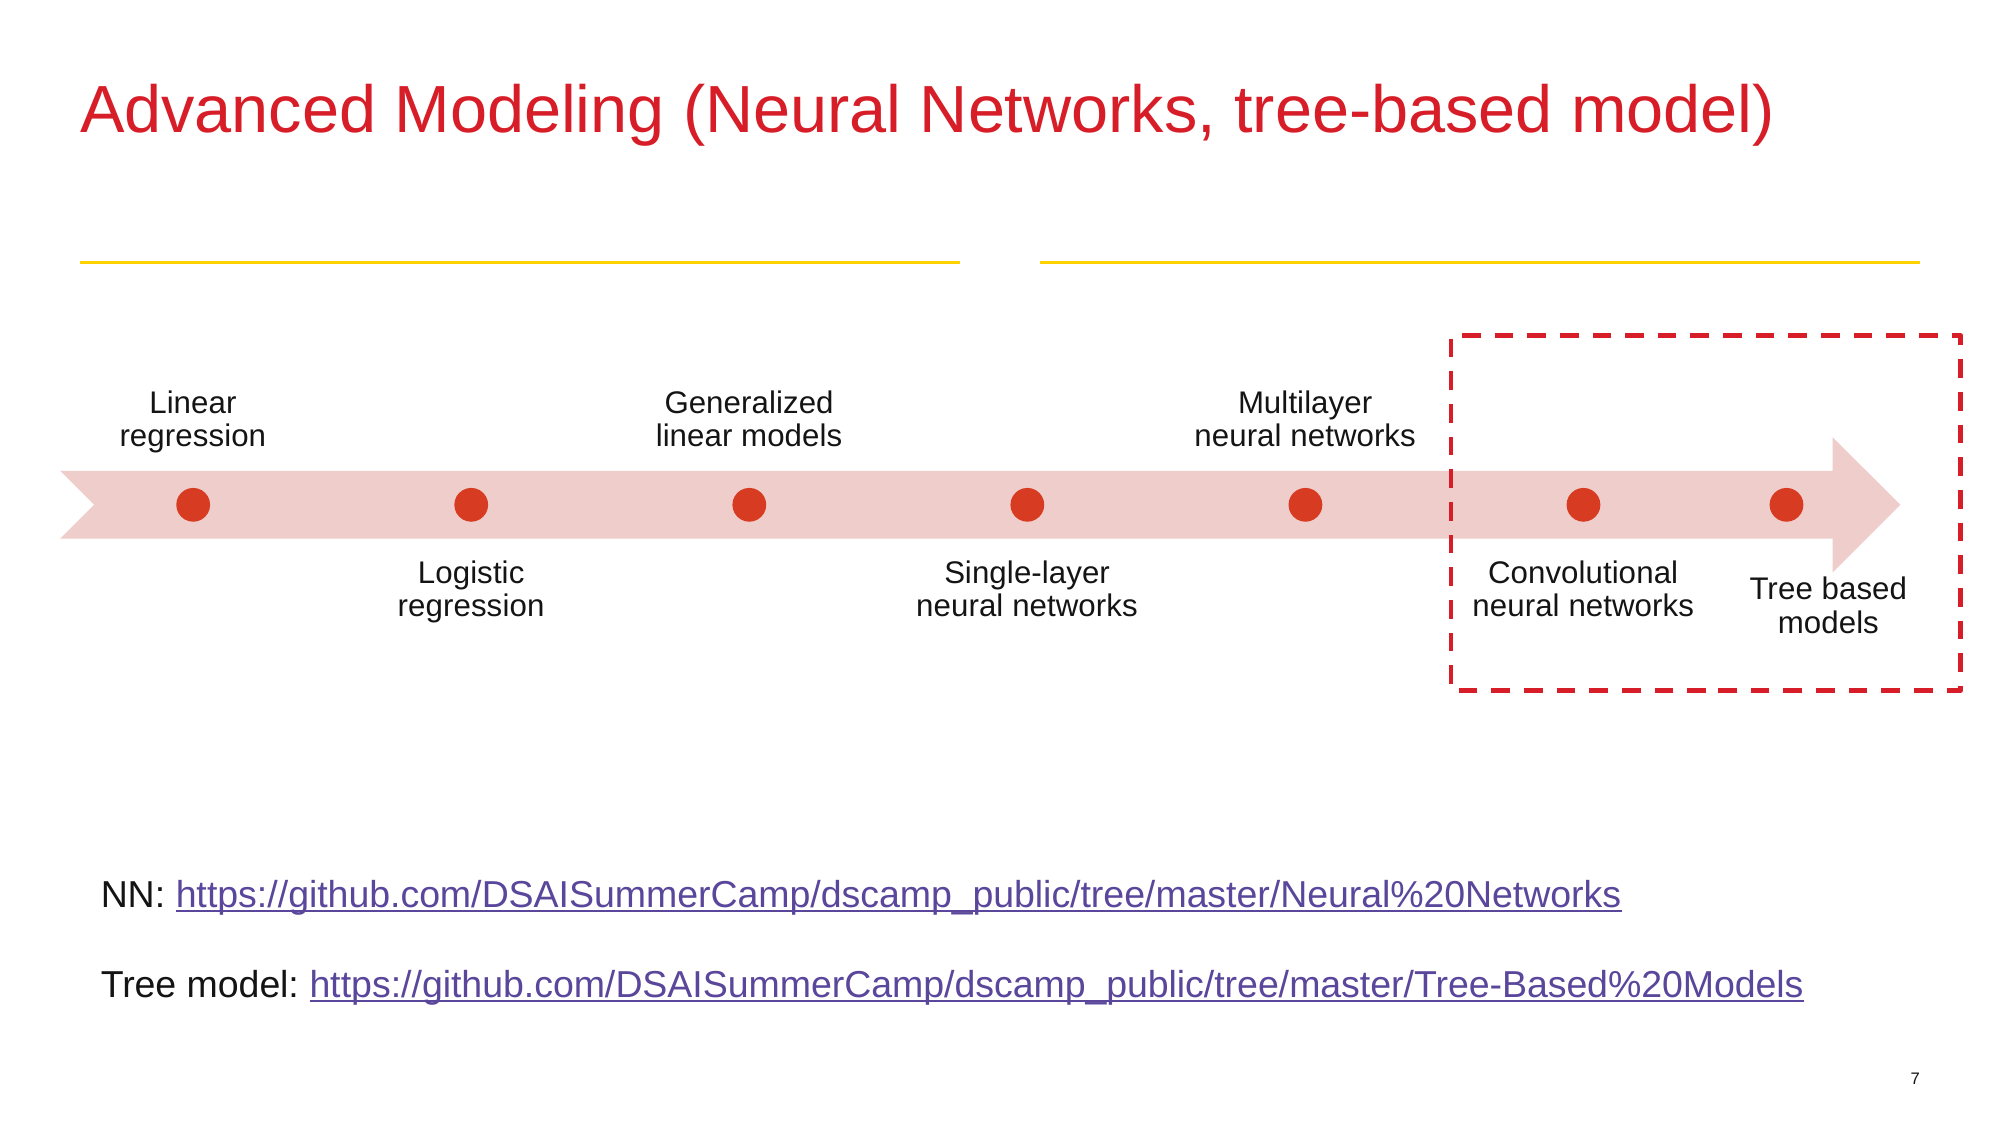

# Advanced Modeling (Neural Networks, tree-based model)

Linear regression

Generalized linear models

Multilayer neural networks

Logistic regression

Single-layer neural networks

Convolutional neural networks

Tree based models
NN: https://github.com/DSAISummerCamp/dscamp_public/tree/master/Neural%20Networks

Tree model: https://github.com/DSAISummerCamp/dscamp_public/tree/master/Tree-Based%20Models
7